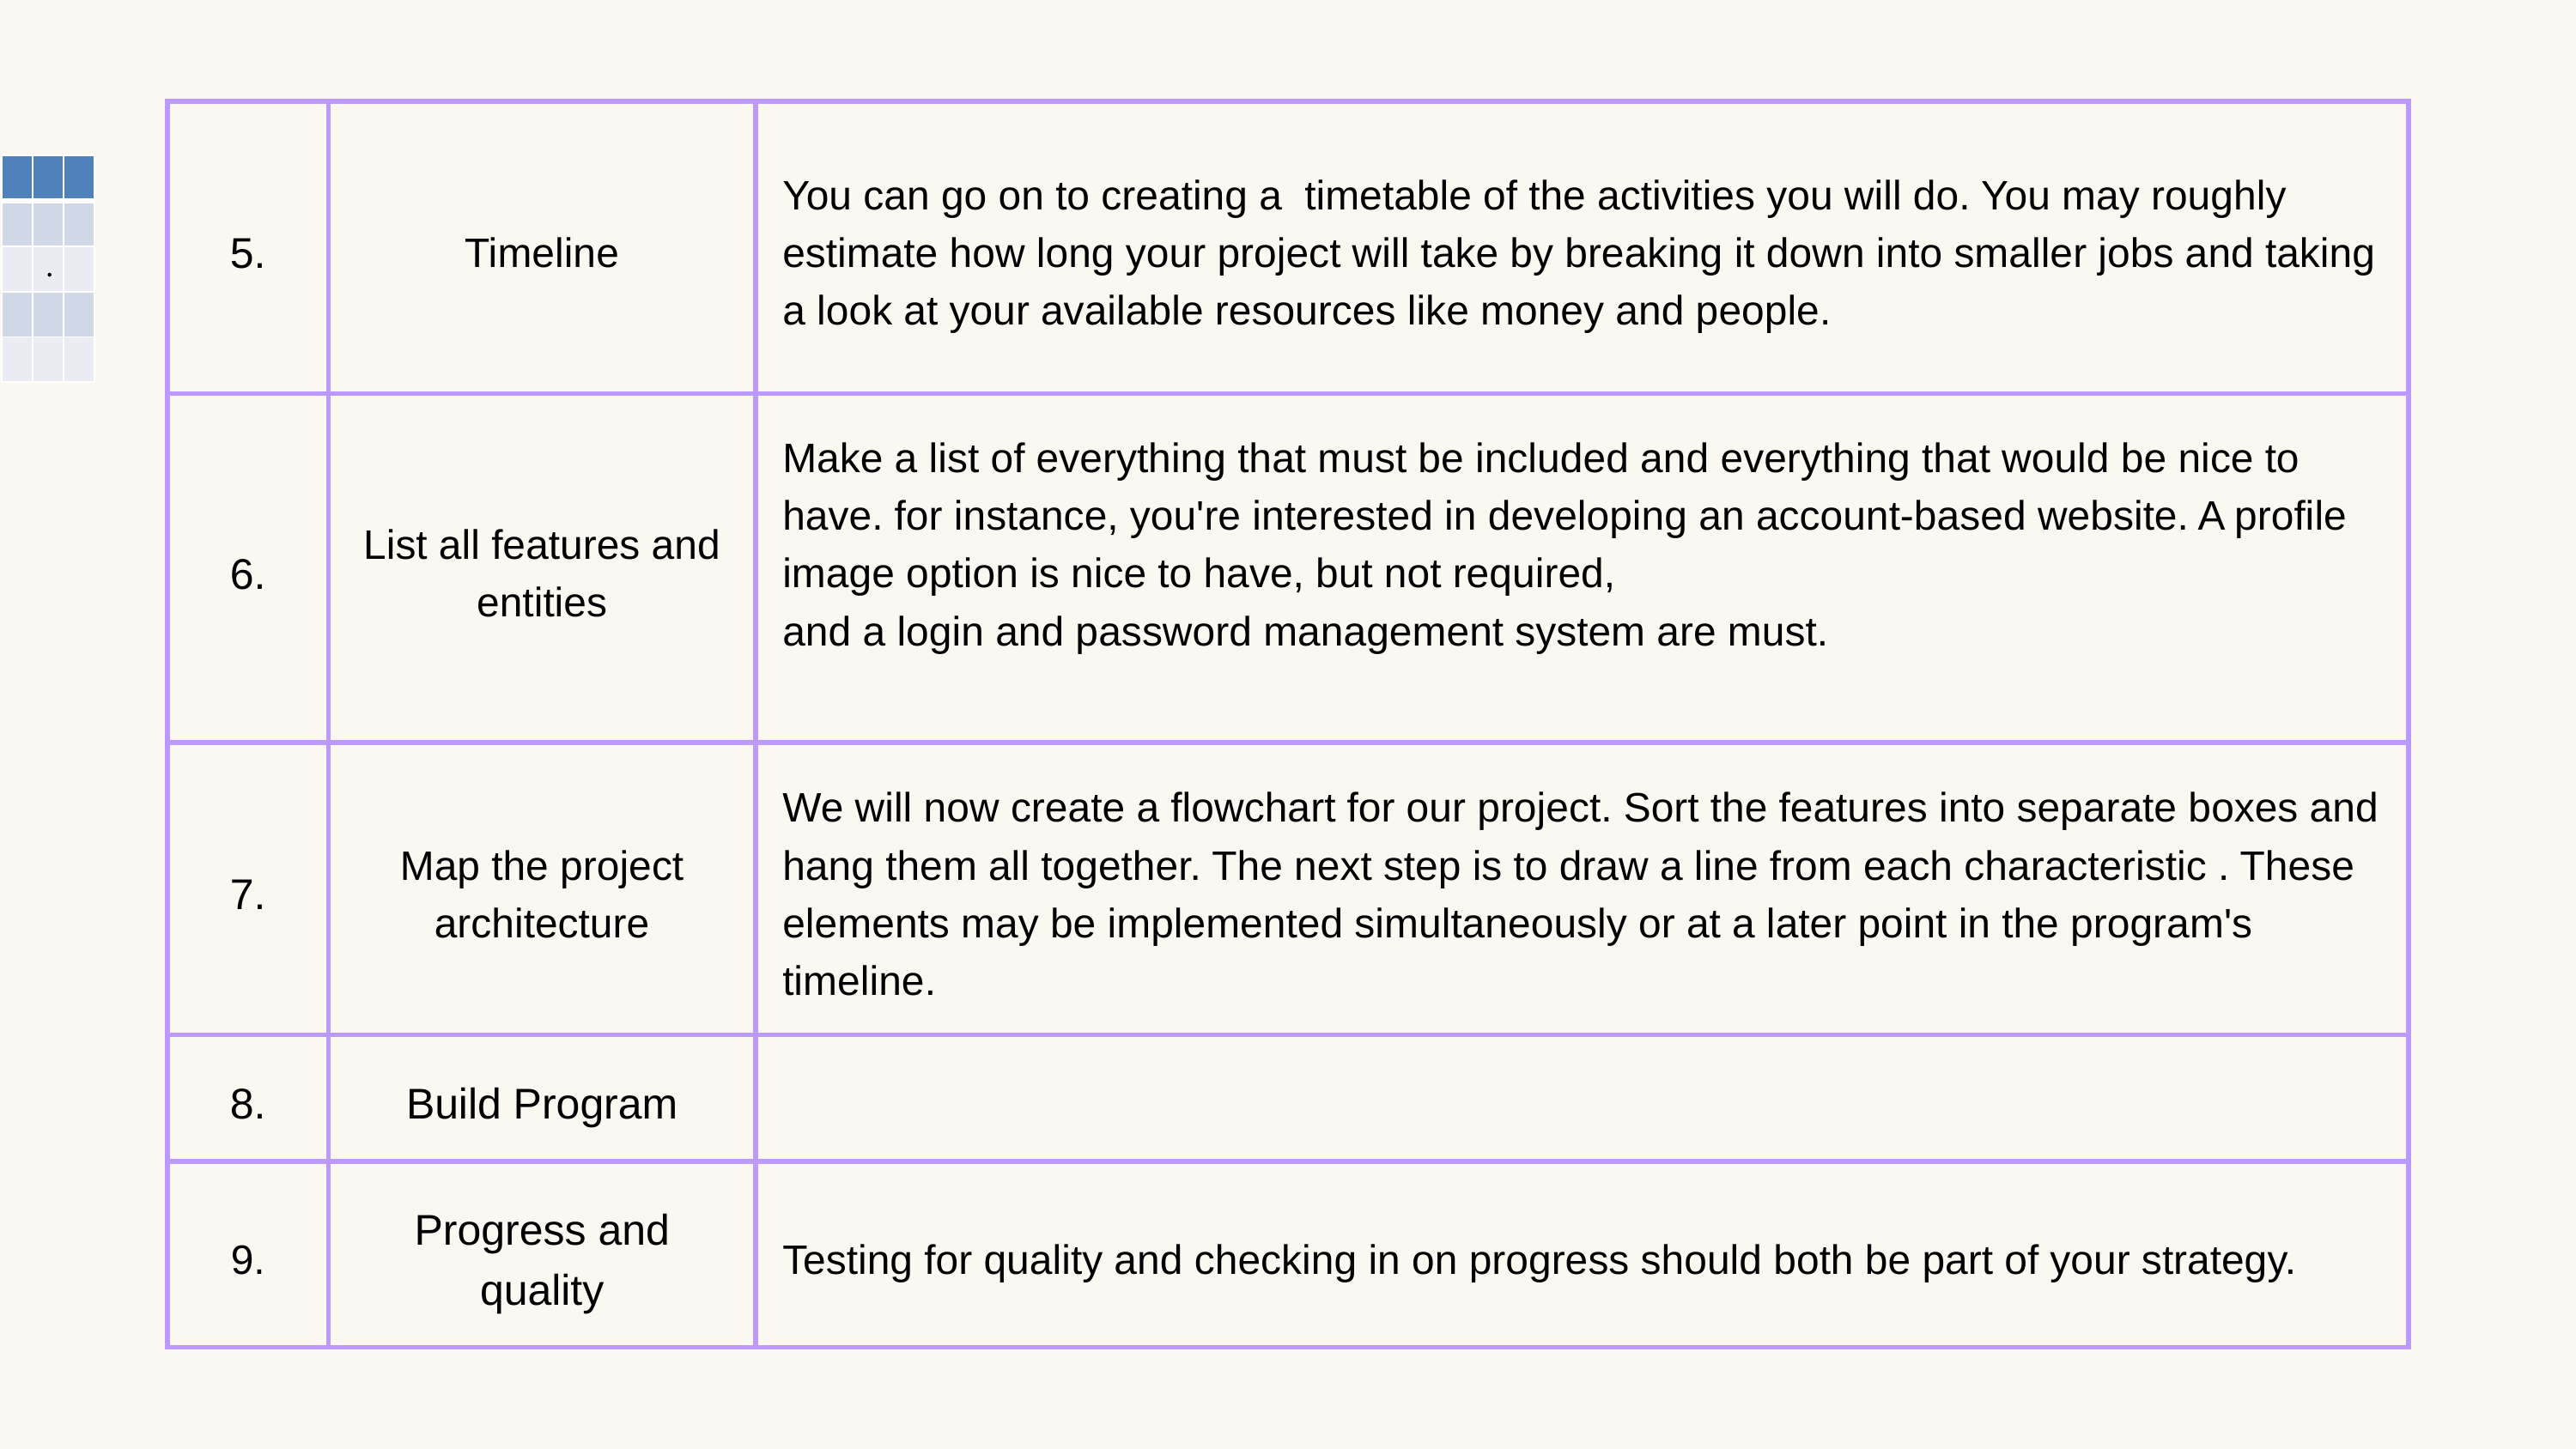

| 5. | Timeline | You can go on to creating a timetable of the activities you will do. You may roughly estimate how long your project will take by breaking it down into smaller jobs and taking a look at your available resources like money and people. |
| --- | --- | --- |
| 6. | List all features and entities | Make a list of everything that must be included and everything that would be nice to have. for instance, you're interested in developing an account-based website. A profile image option is nice to have, but not required, and a login and password management system are must. |
| 7. | Map the project architecture | We will now create a flowchart for our project. Sort the features into separate boxes and hang them all together. The next step is to draw a line from each characteristic . These elements may be implemented simultaneously or at a later point in the program's timeline. |
| 8. | Build Program |  |
| 9. | Progress and quality | Testing for quality and checking in on progress should both be part of your strategy. |
|  |  |  |
| --- | --- | --- |
|  |  |  |
|  | . |  |
|  |  |  |
|  |  |  |